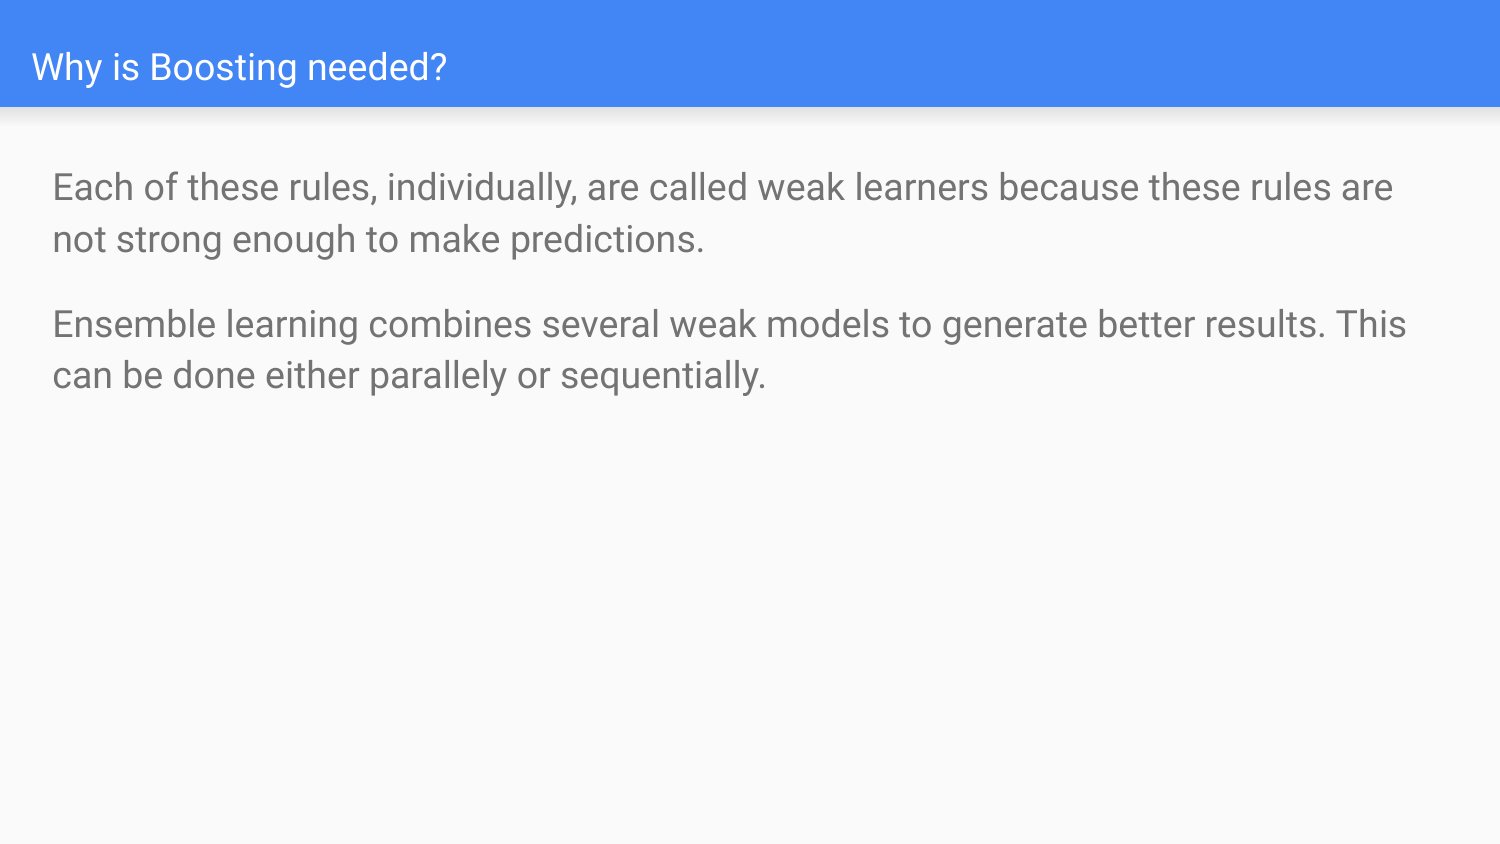

# Why is Boosting needed?
Each of these rules, individually, are called weak learners because these rules are not strong enough to make predictions.
Ensemble learning combines several weak models to generate better results. This can be done either parallely or sequentially.